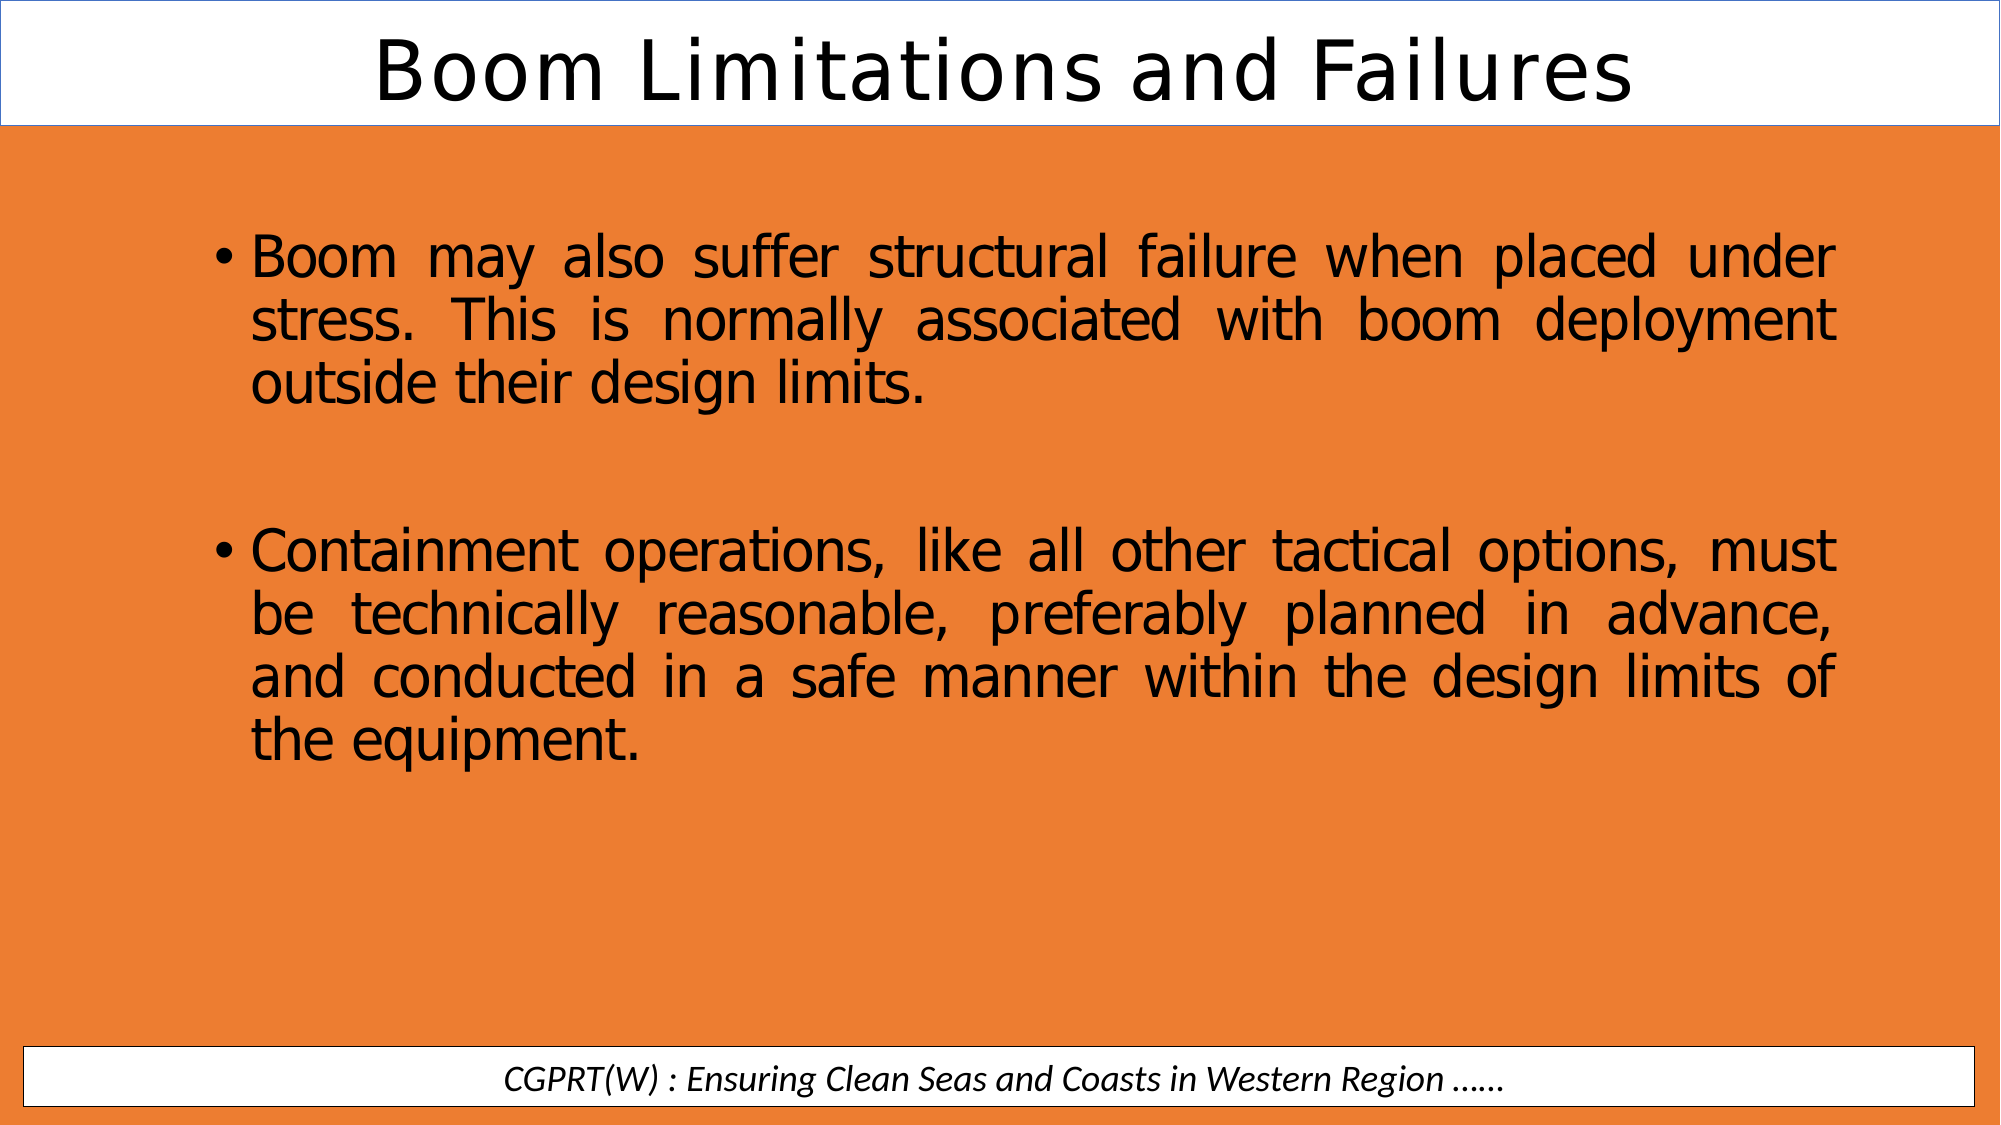

Boom Limitations and Failures
Boom may also suffer structural failure when placed under stress. This is normally associated with boom deployment outside their design limits.

Containment operations, like all other tactical options, must be technically reasonable, preferably planned in advance, and conducted in a safe manner within the design limits of the equipment.
 CGPRT(W) : Ensuring Clean Seas and Coasts in Western Region ……